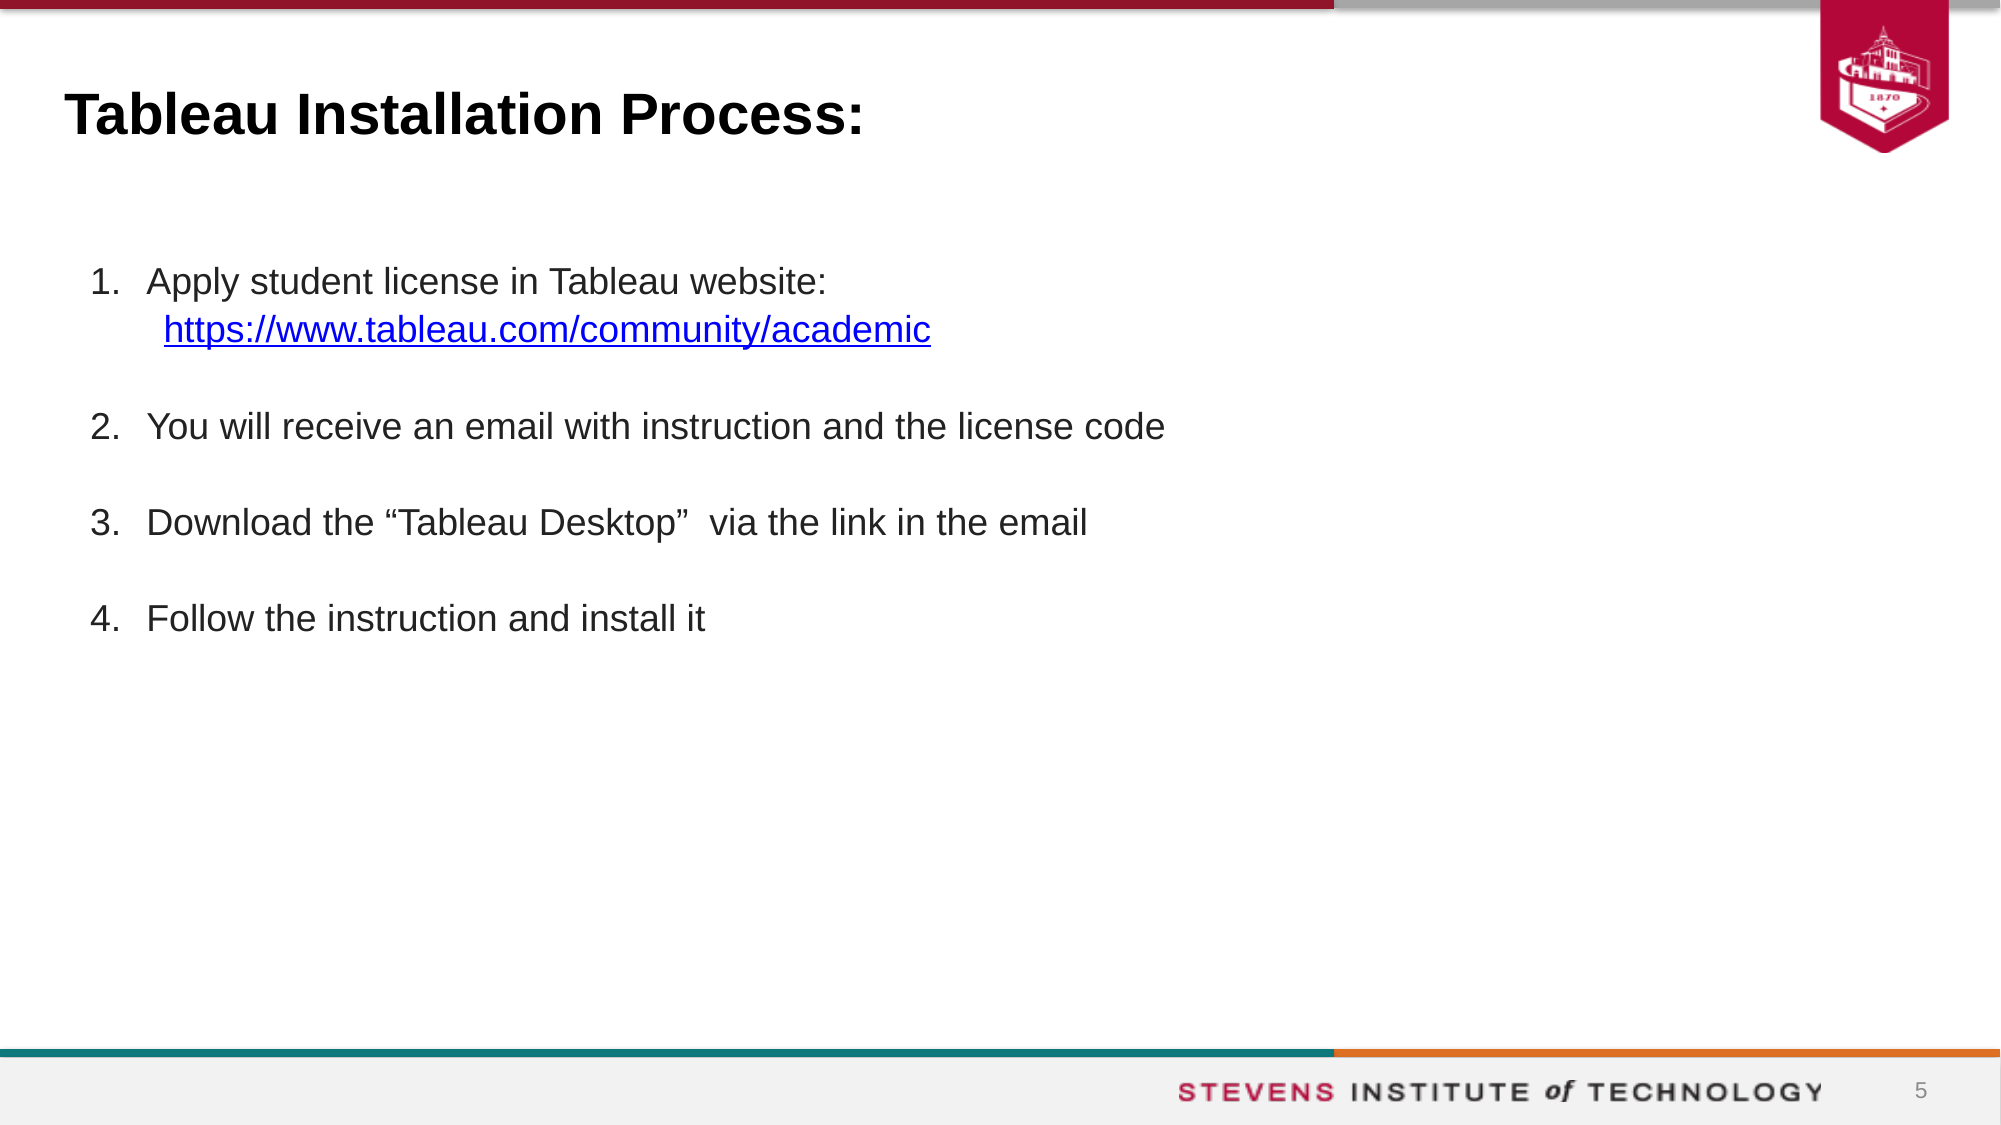

# Tableau Installation Process:
Apply student license in Tableau website:
       https://www.tableau.com/community/academic

You will receive an email with instruction and the license code

Download the “Tableau Desktop”  via the link in the email

Follow the instruction and install it

5